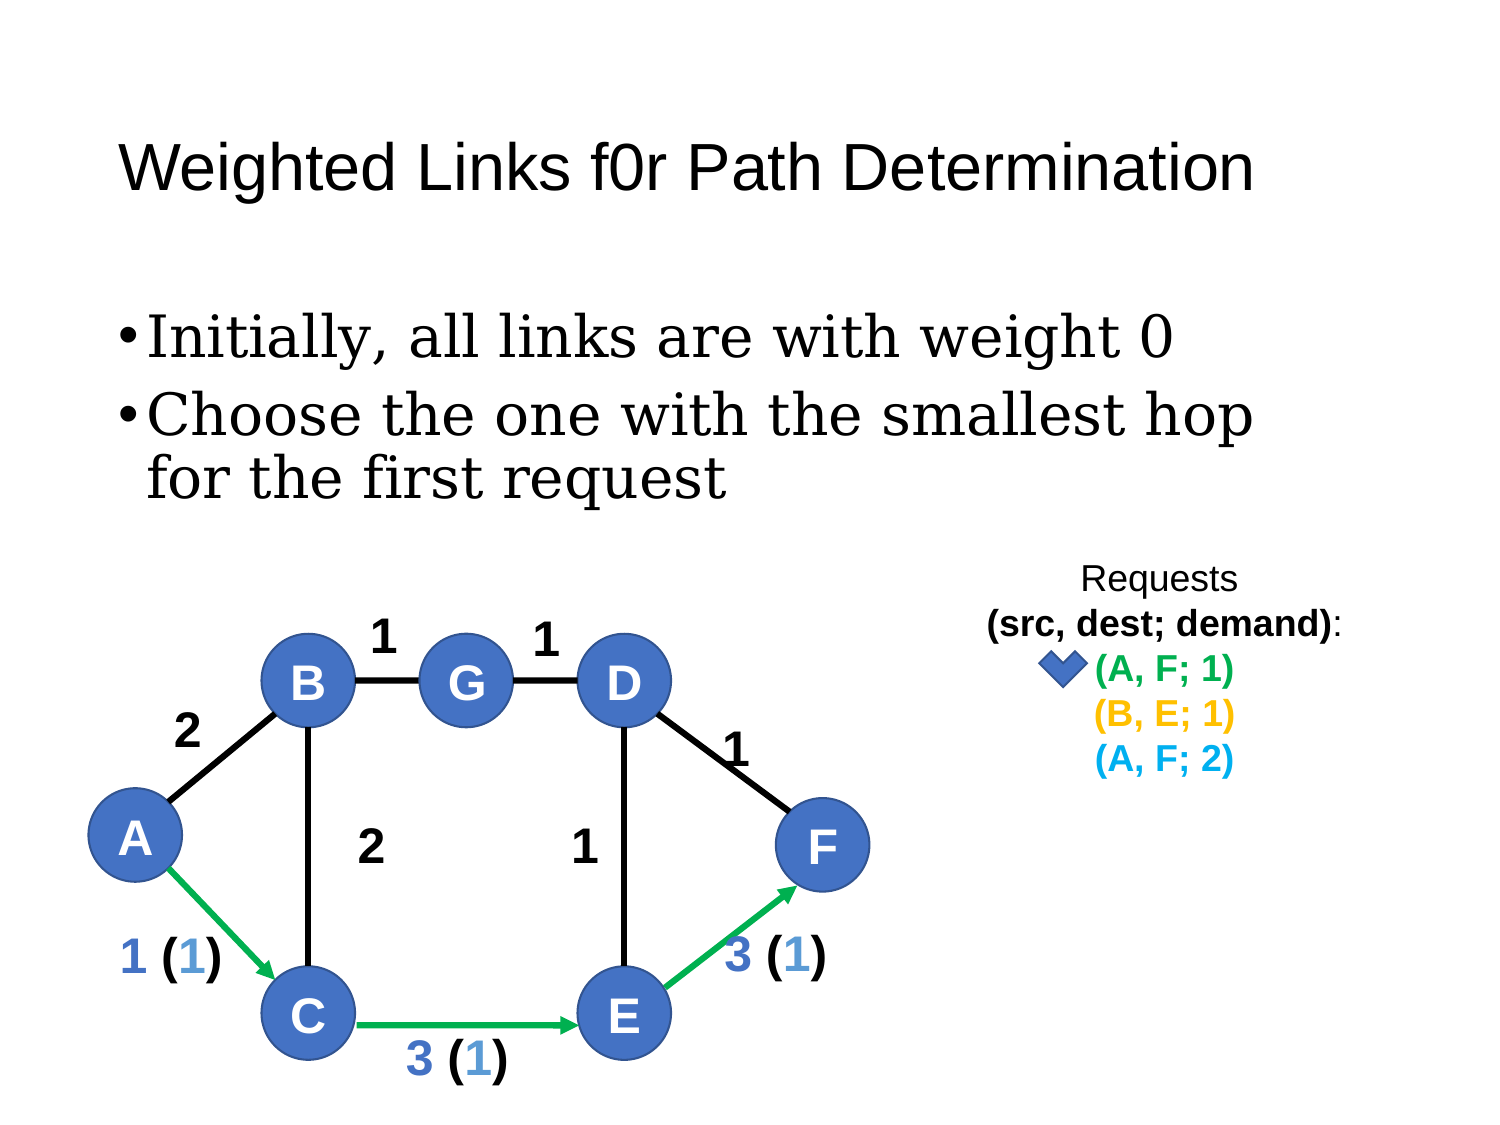

# Weighted Links f0r Path Determination
Initially, all links are with weight 0
Choose the one with the smallest hop
for the first request
Requests
(src, dest; demand):
(A, F; 1)
(B, E; 1)
(A, F; 2)

1
1
D
B
2
1
A
F
2
3 (1)
1 (1)
C
E
3 (1)
G
1